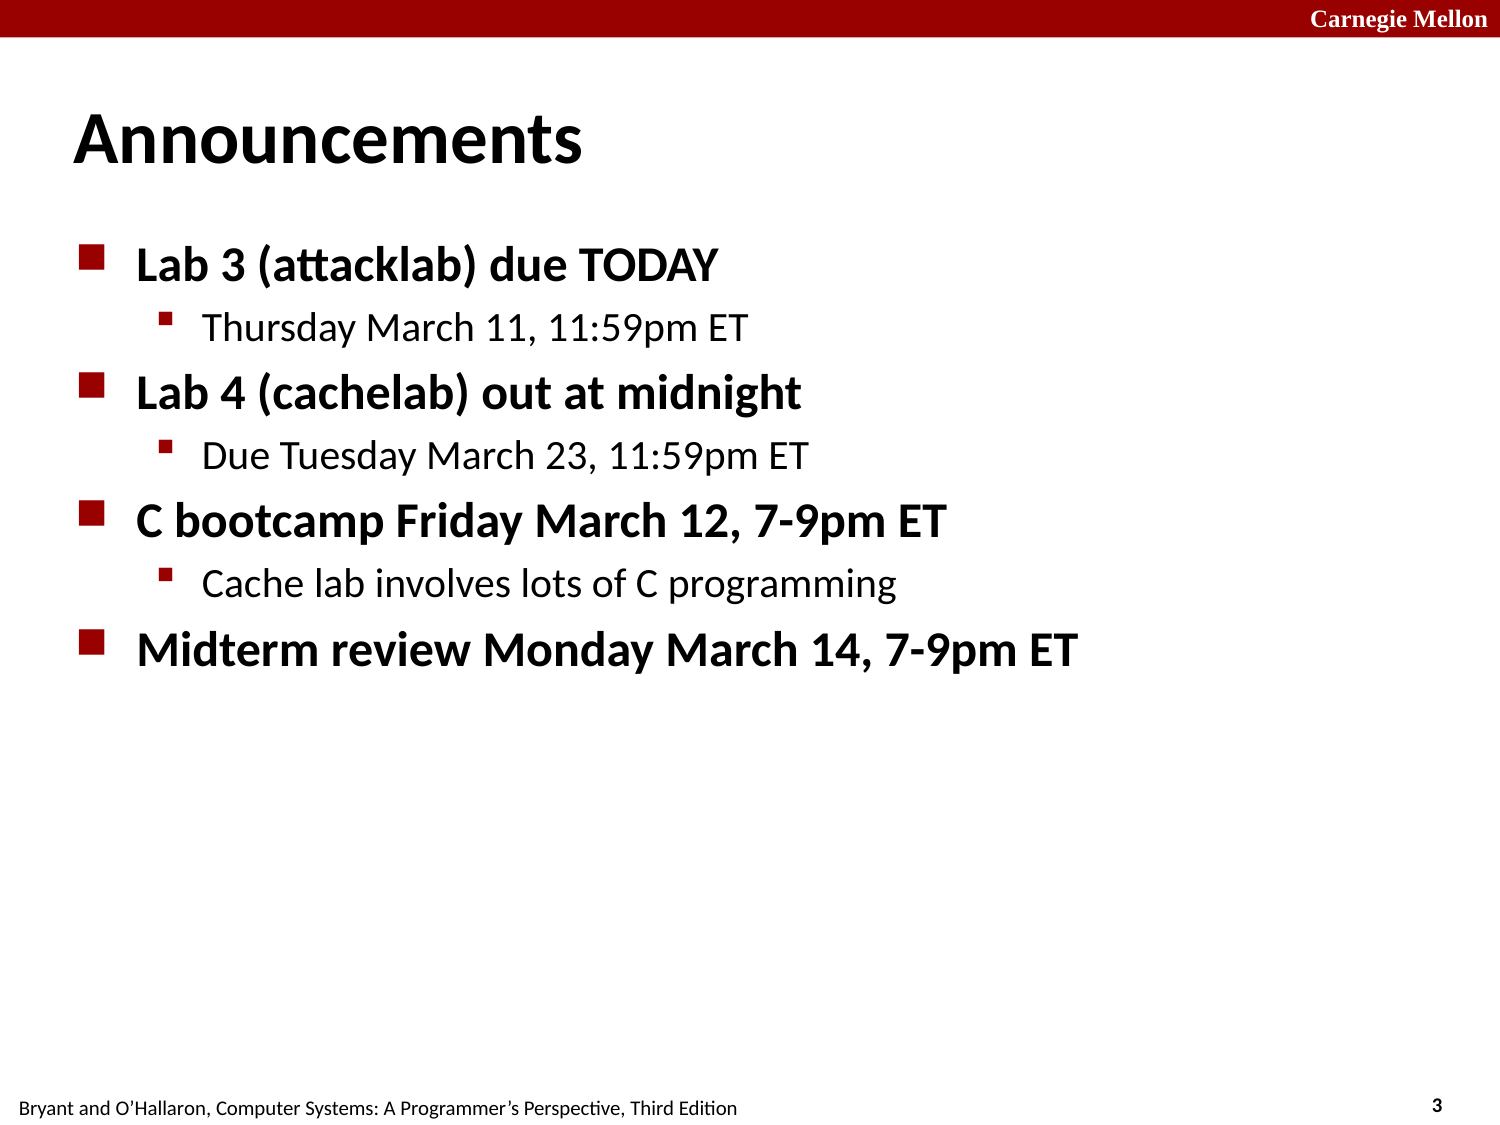

# Announcements
Lab 3 (attacklab) due TODAY
Thursday March 11, 11:59pm ET
Lab 4 (cachelab) out at midnight
Due Tuesday March 23, 11:59pm ET
C bootcamp Friday March 12, 7-9pm ET
Cache lab involves lots of C programming
Midterm review Monday March 14, 7-9pm ET